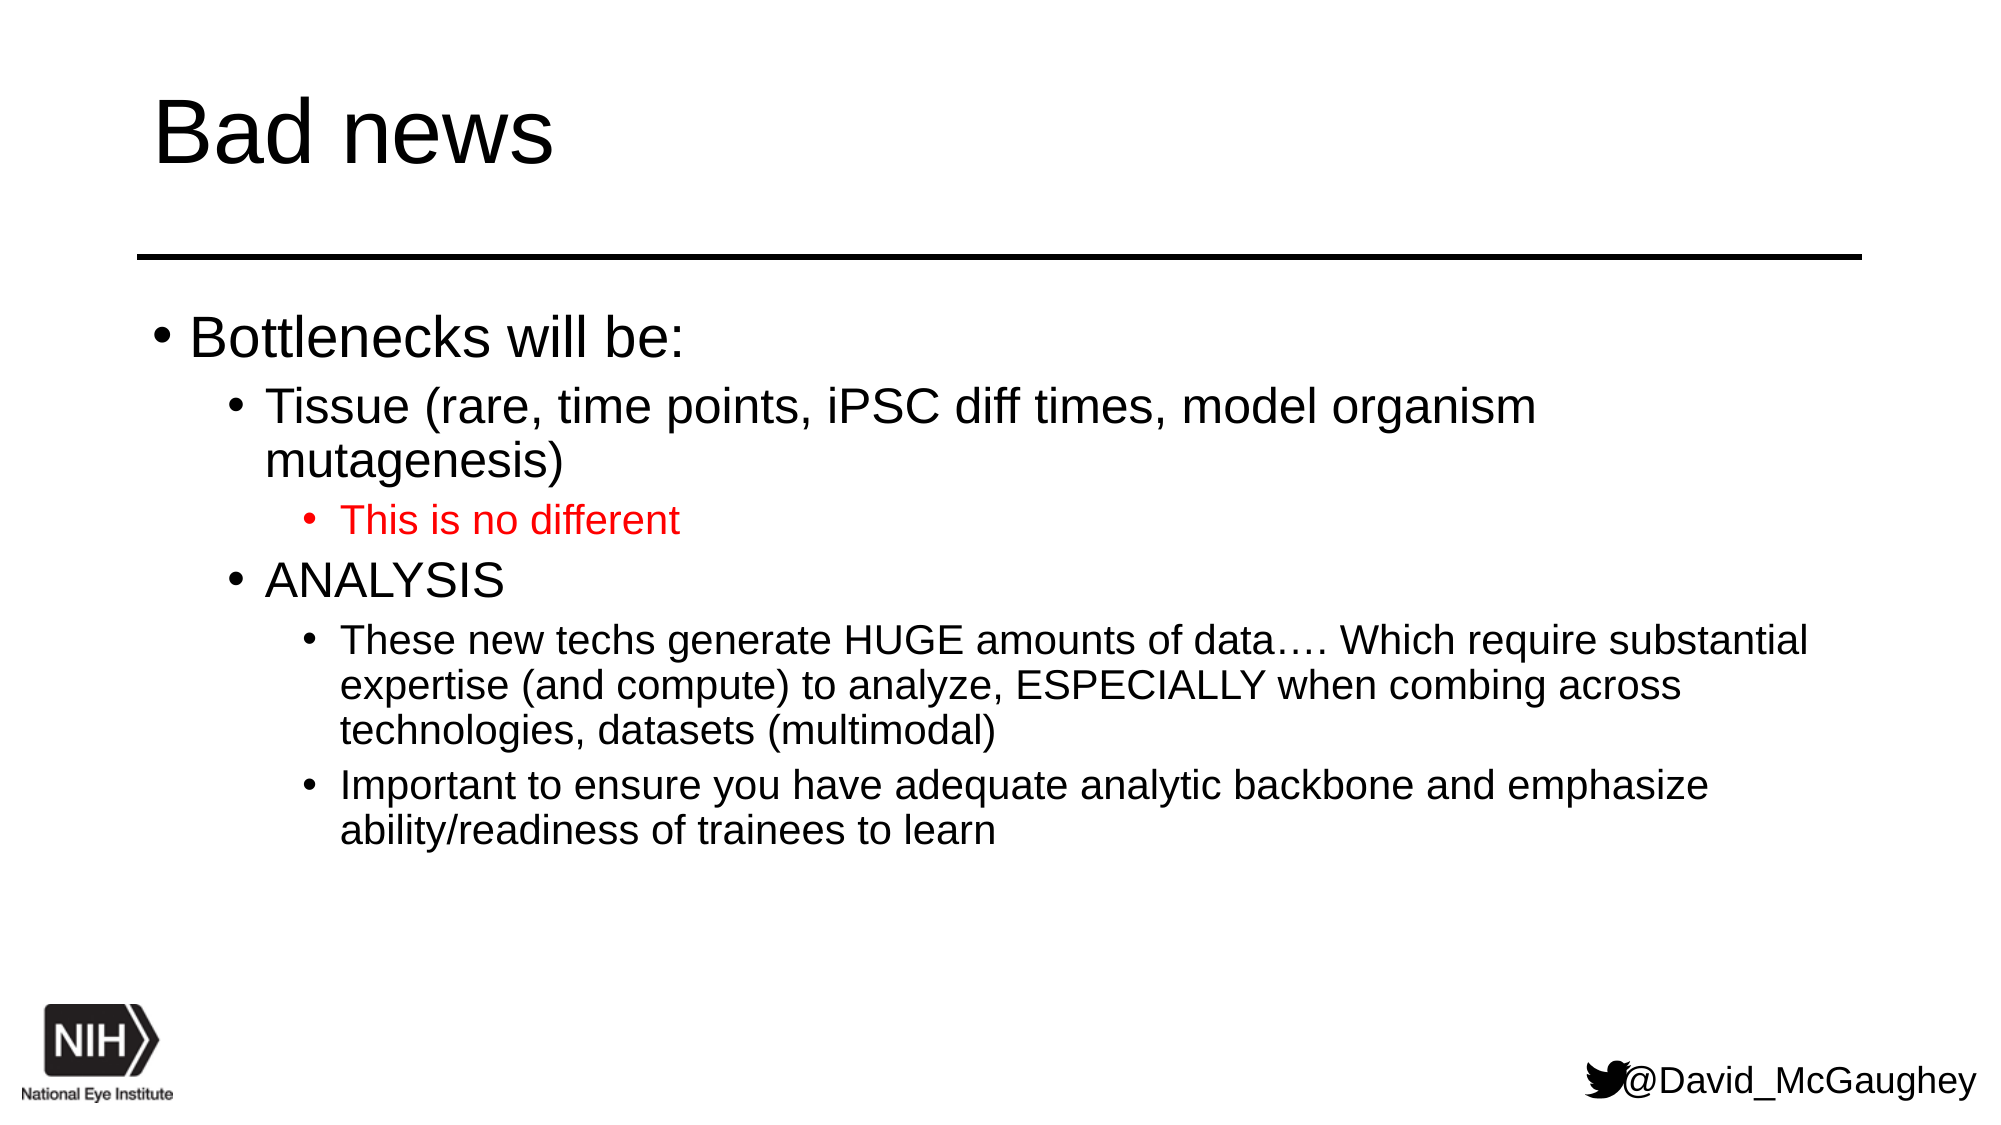

# Bad news
Bottlenecks will be:
Tissue (rare, time points, iPSC diff times, model organism mutagenesis)
This is no different
ANALYSIS
These new techs generate HUGE amounts of data…. Which require substantial expertise (and compute) to analyze, ESPECIALLY when combing across technologies, datasets (multimodal)
Important to ensure you have adequate analytic backbone and emphasize ability/readiness of trainees to learn